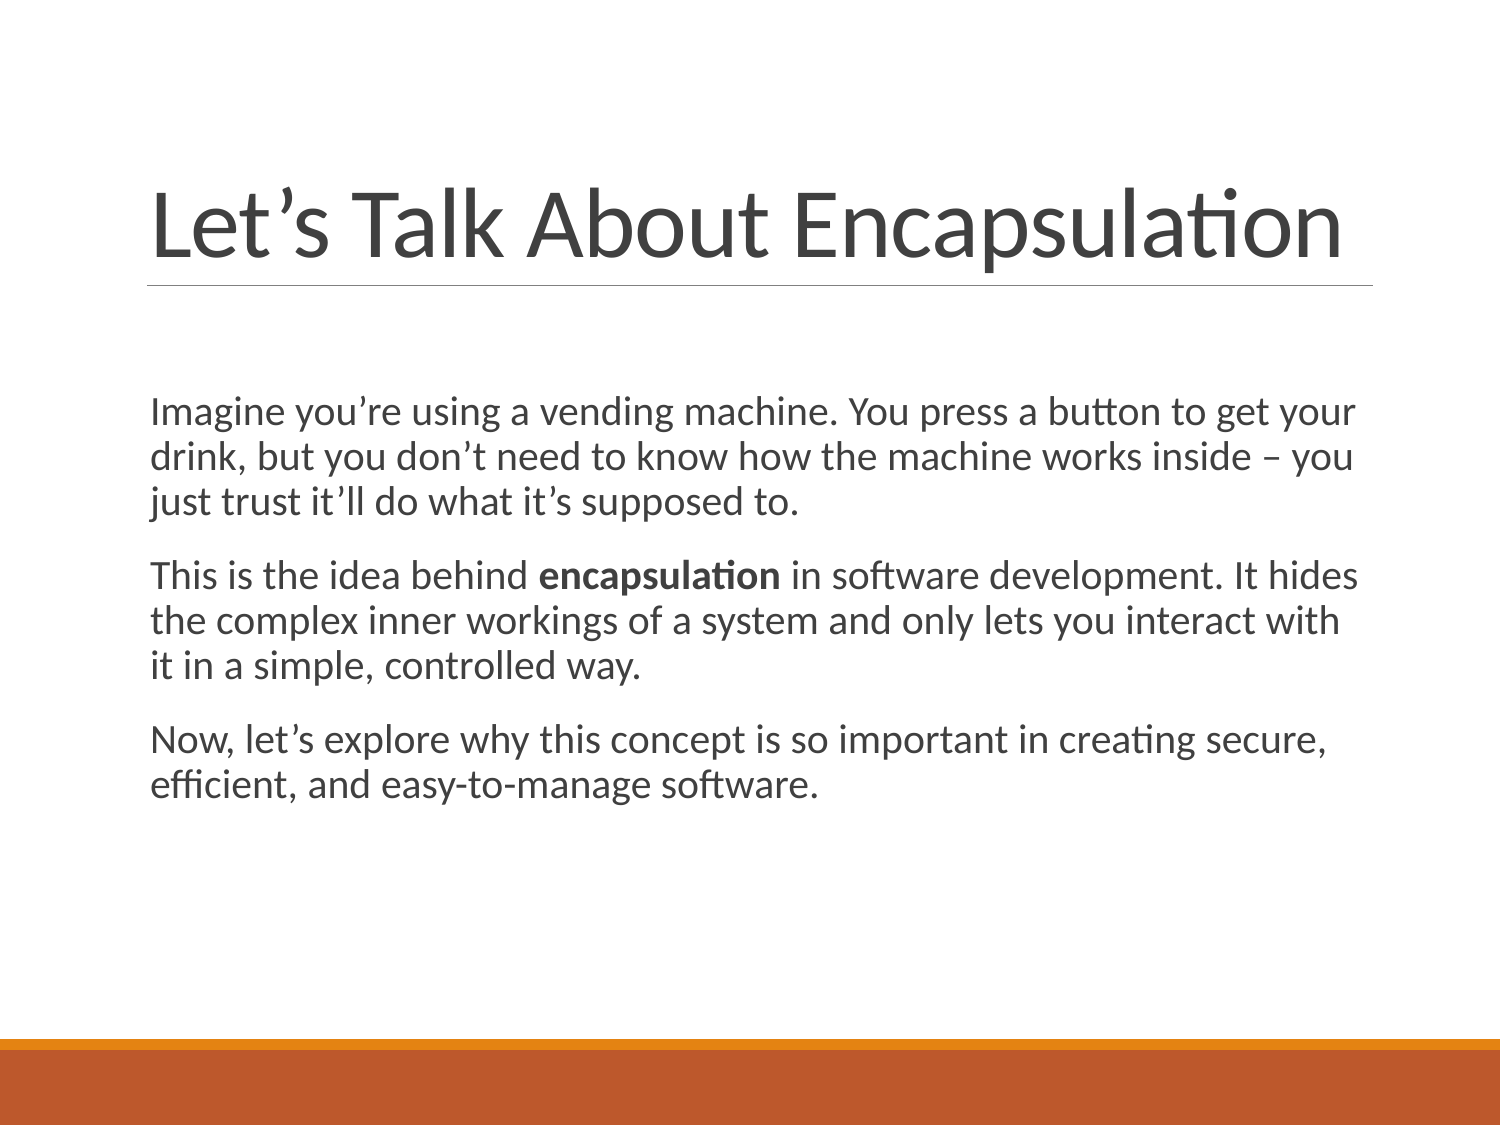

# Let’s Talk About Encapsulation

Imagine you’re using a vending machine. You press a button to get your drink, but you don’t need to know how the machine works inside – you just trust it’ll do what it’s supposed to.
This is the idea behind encapsulation in software development. It hides the complex inner workings of a system and only lets you interact with it in a simple, controlled way.
Now, let’s explore why this concept is so important in creating secure, efficient, and easy-to-manage software.